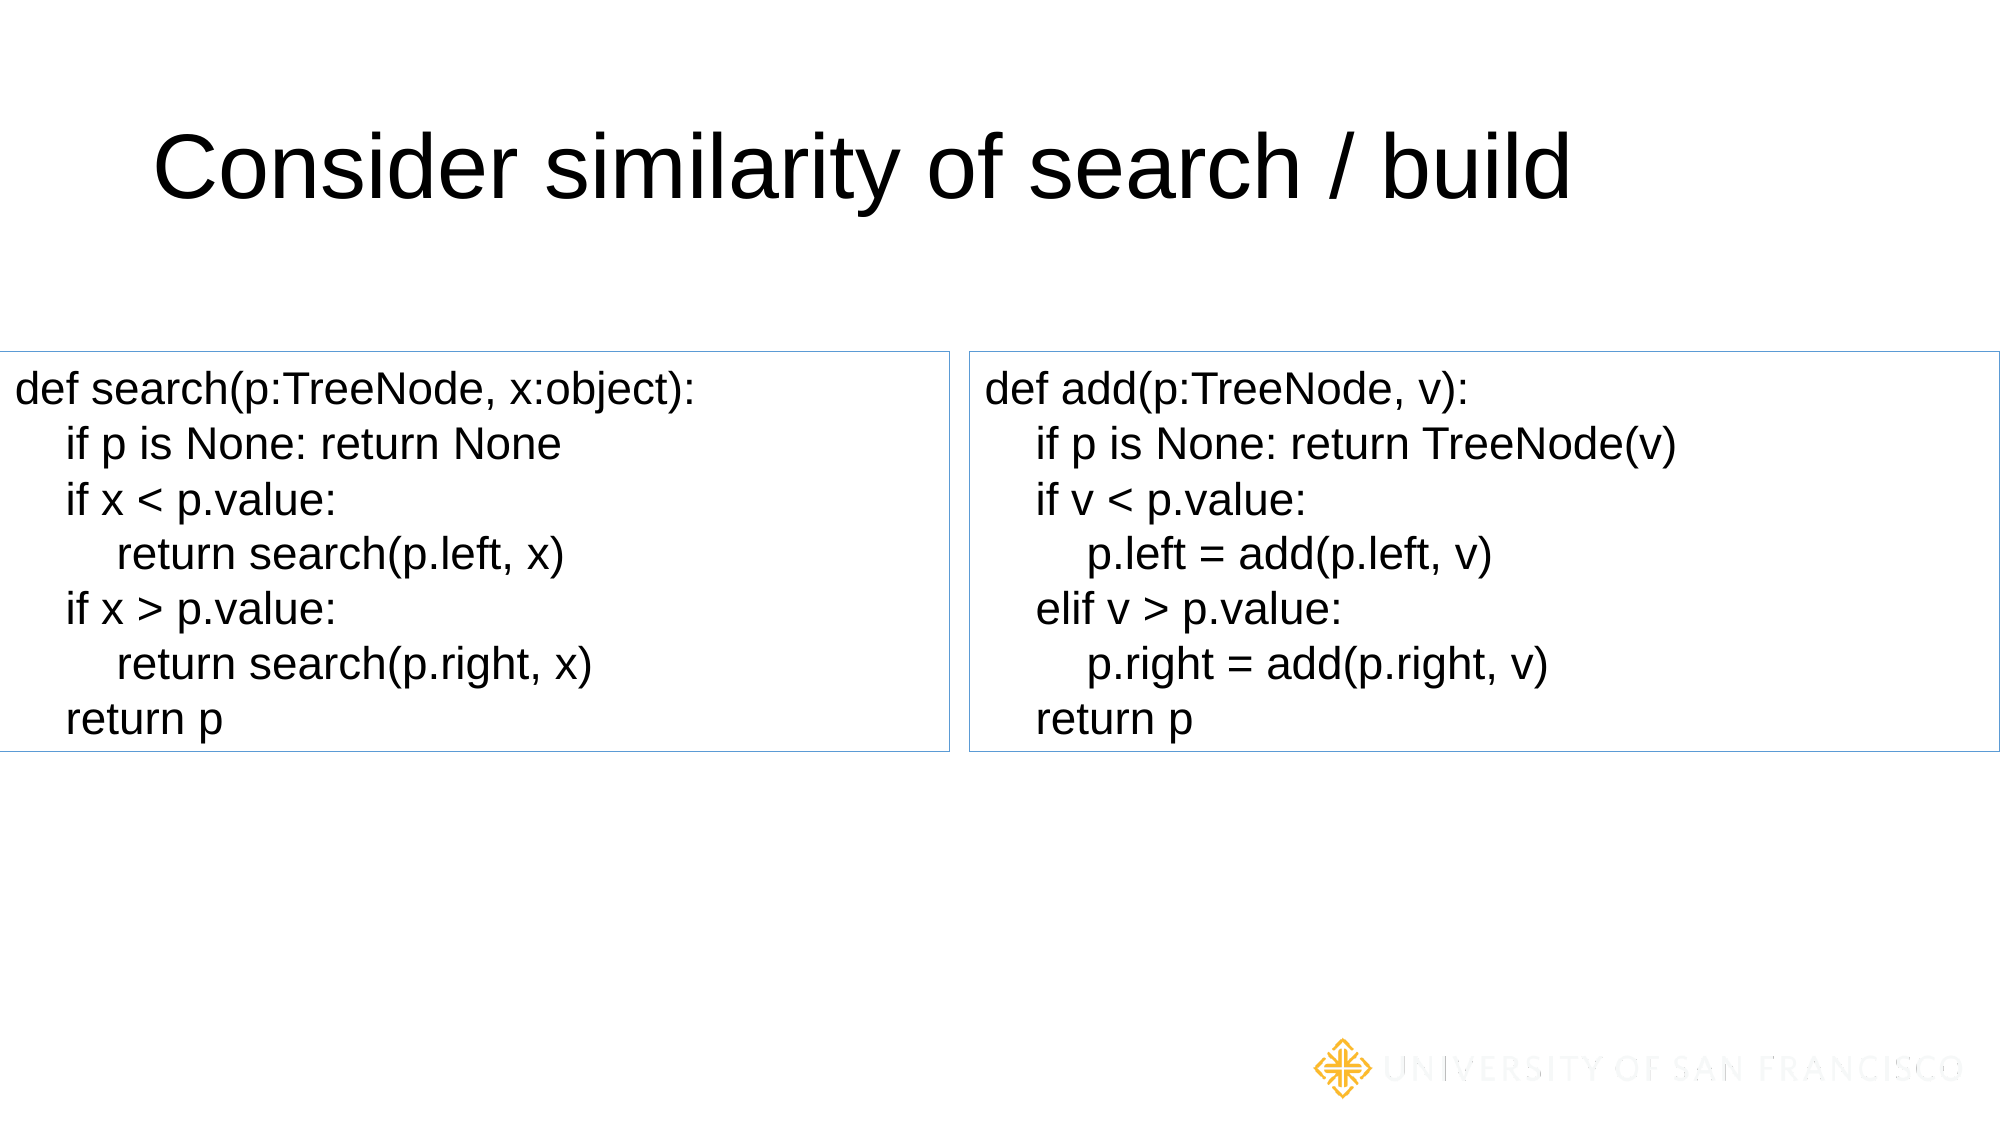

# Consider similarity of search / build
def search(p:TreeNode, x:object):
    if p is None: return None
    if x < p.value:
        return search(p.left, x)
    if x > p.value:
        return search(p.right, x)
    return p
def add(p:TreeNode, v):
    if p is None: return TreeNode(v)
    if v < p.value:
        p.left = add(p.left, v)
    elif v > p.value:
        p.right = add(p.right, v)
    return p